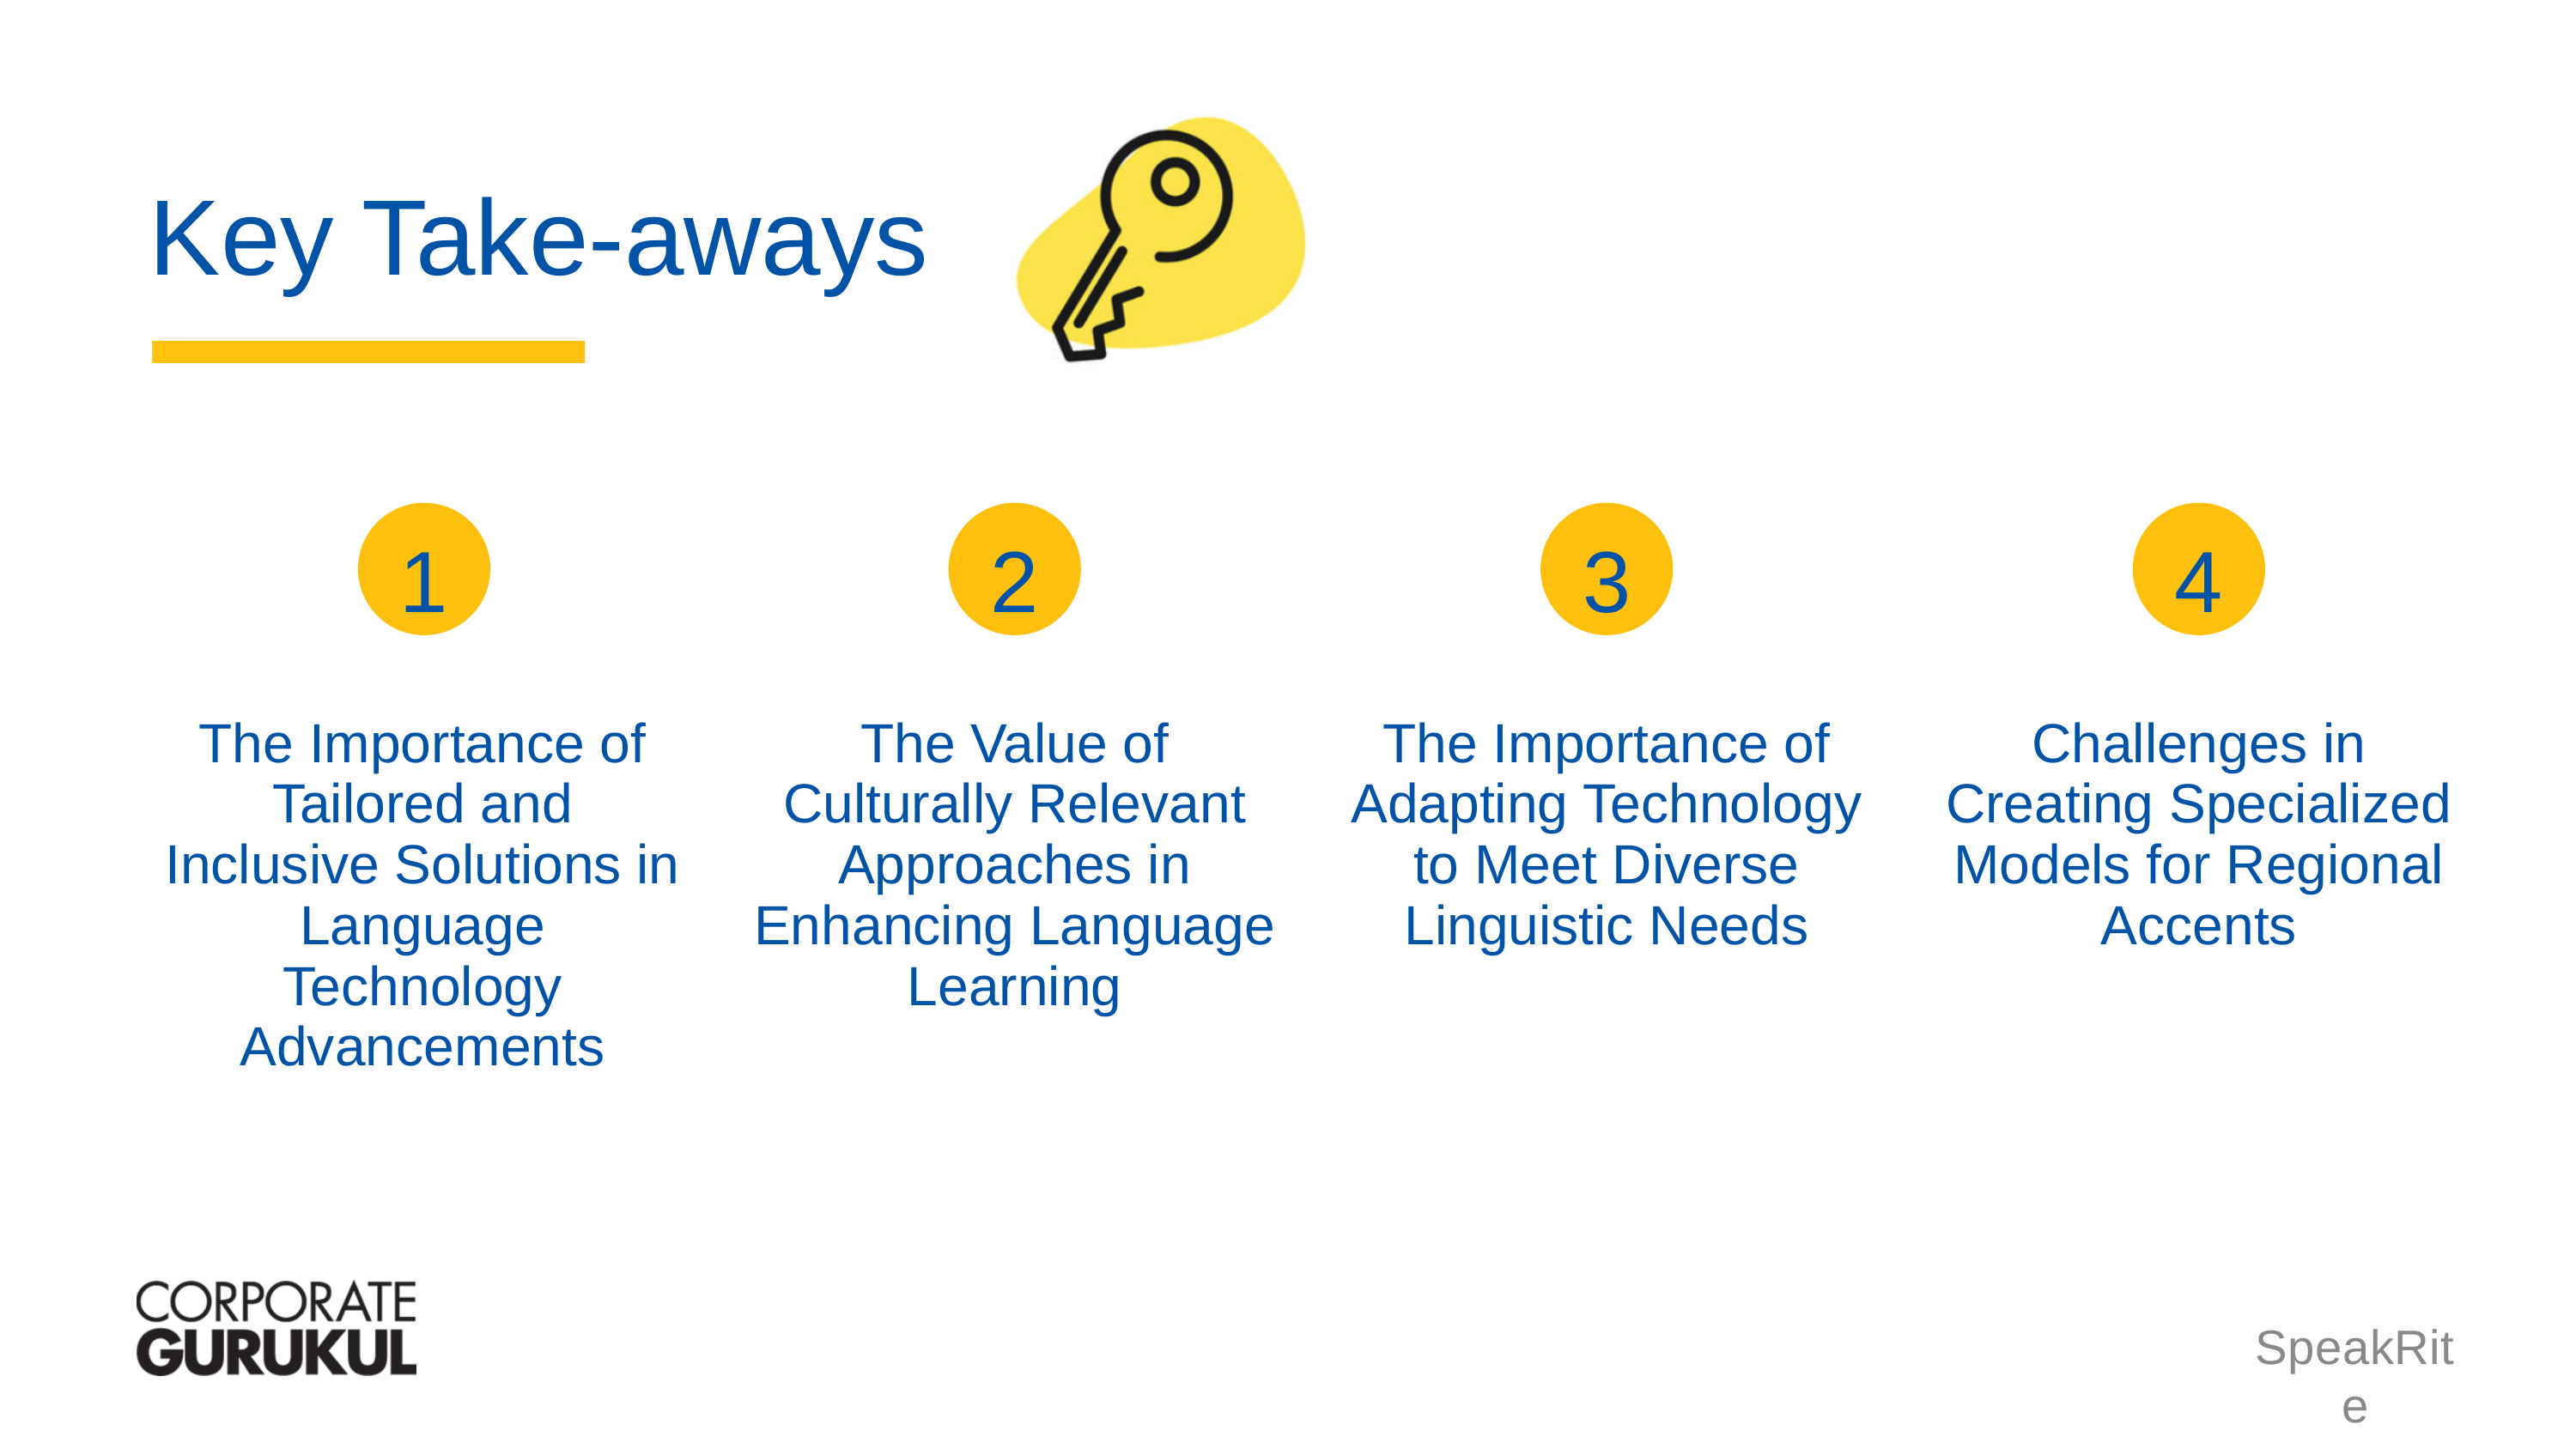

Key Take-aways

1
2
3
4

The Importance of Tailored and Inclusive Solutions in Language Technology Advancements
The Value of Culturally Relevant Approaches in Enhancing Language Learning
The Importance of Adapting Technology to Meet Diverse Linguistic Needs
Challenges in Creating Specialized Models for Regional Accents

SpeakRite